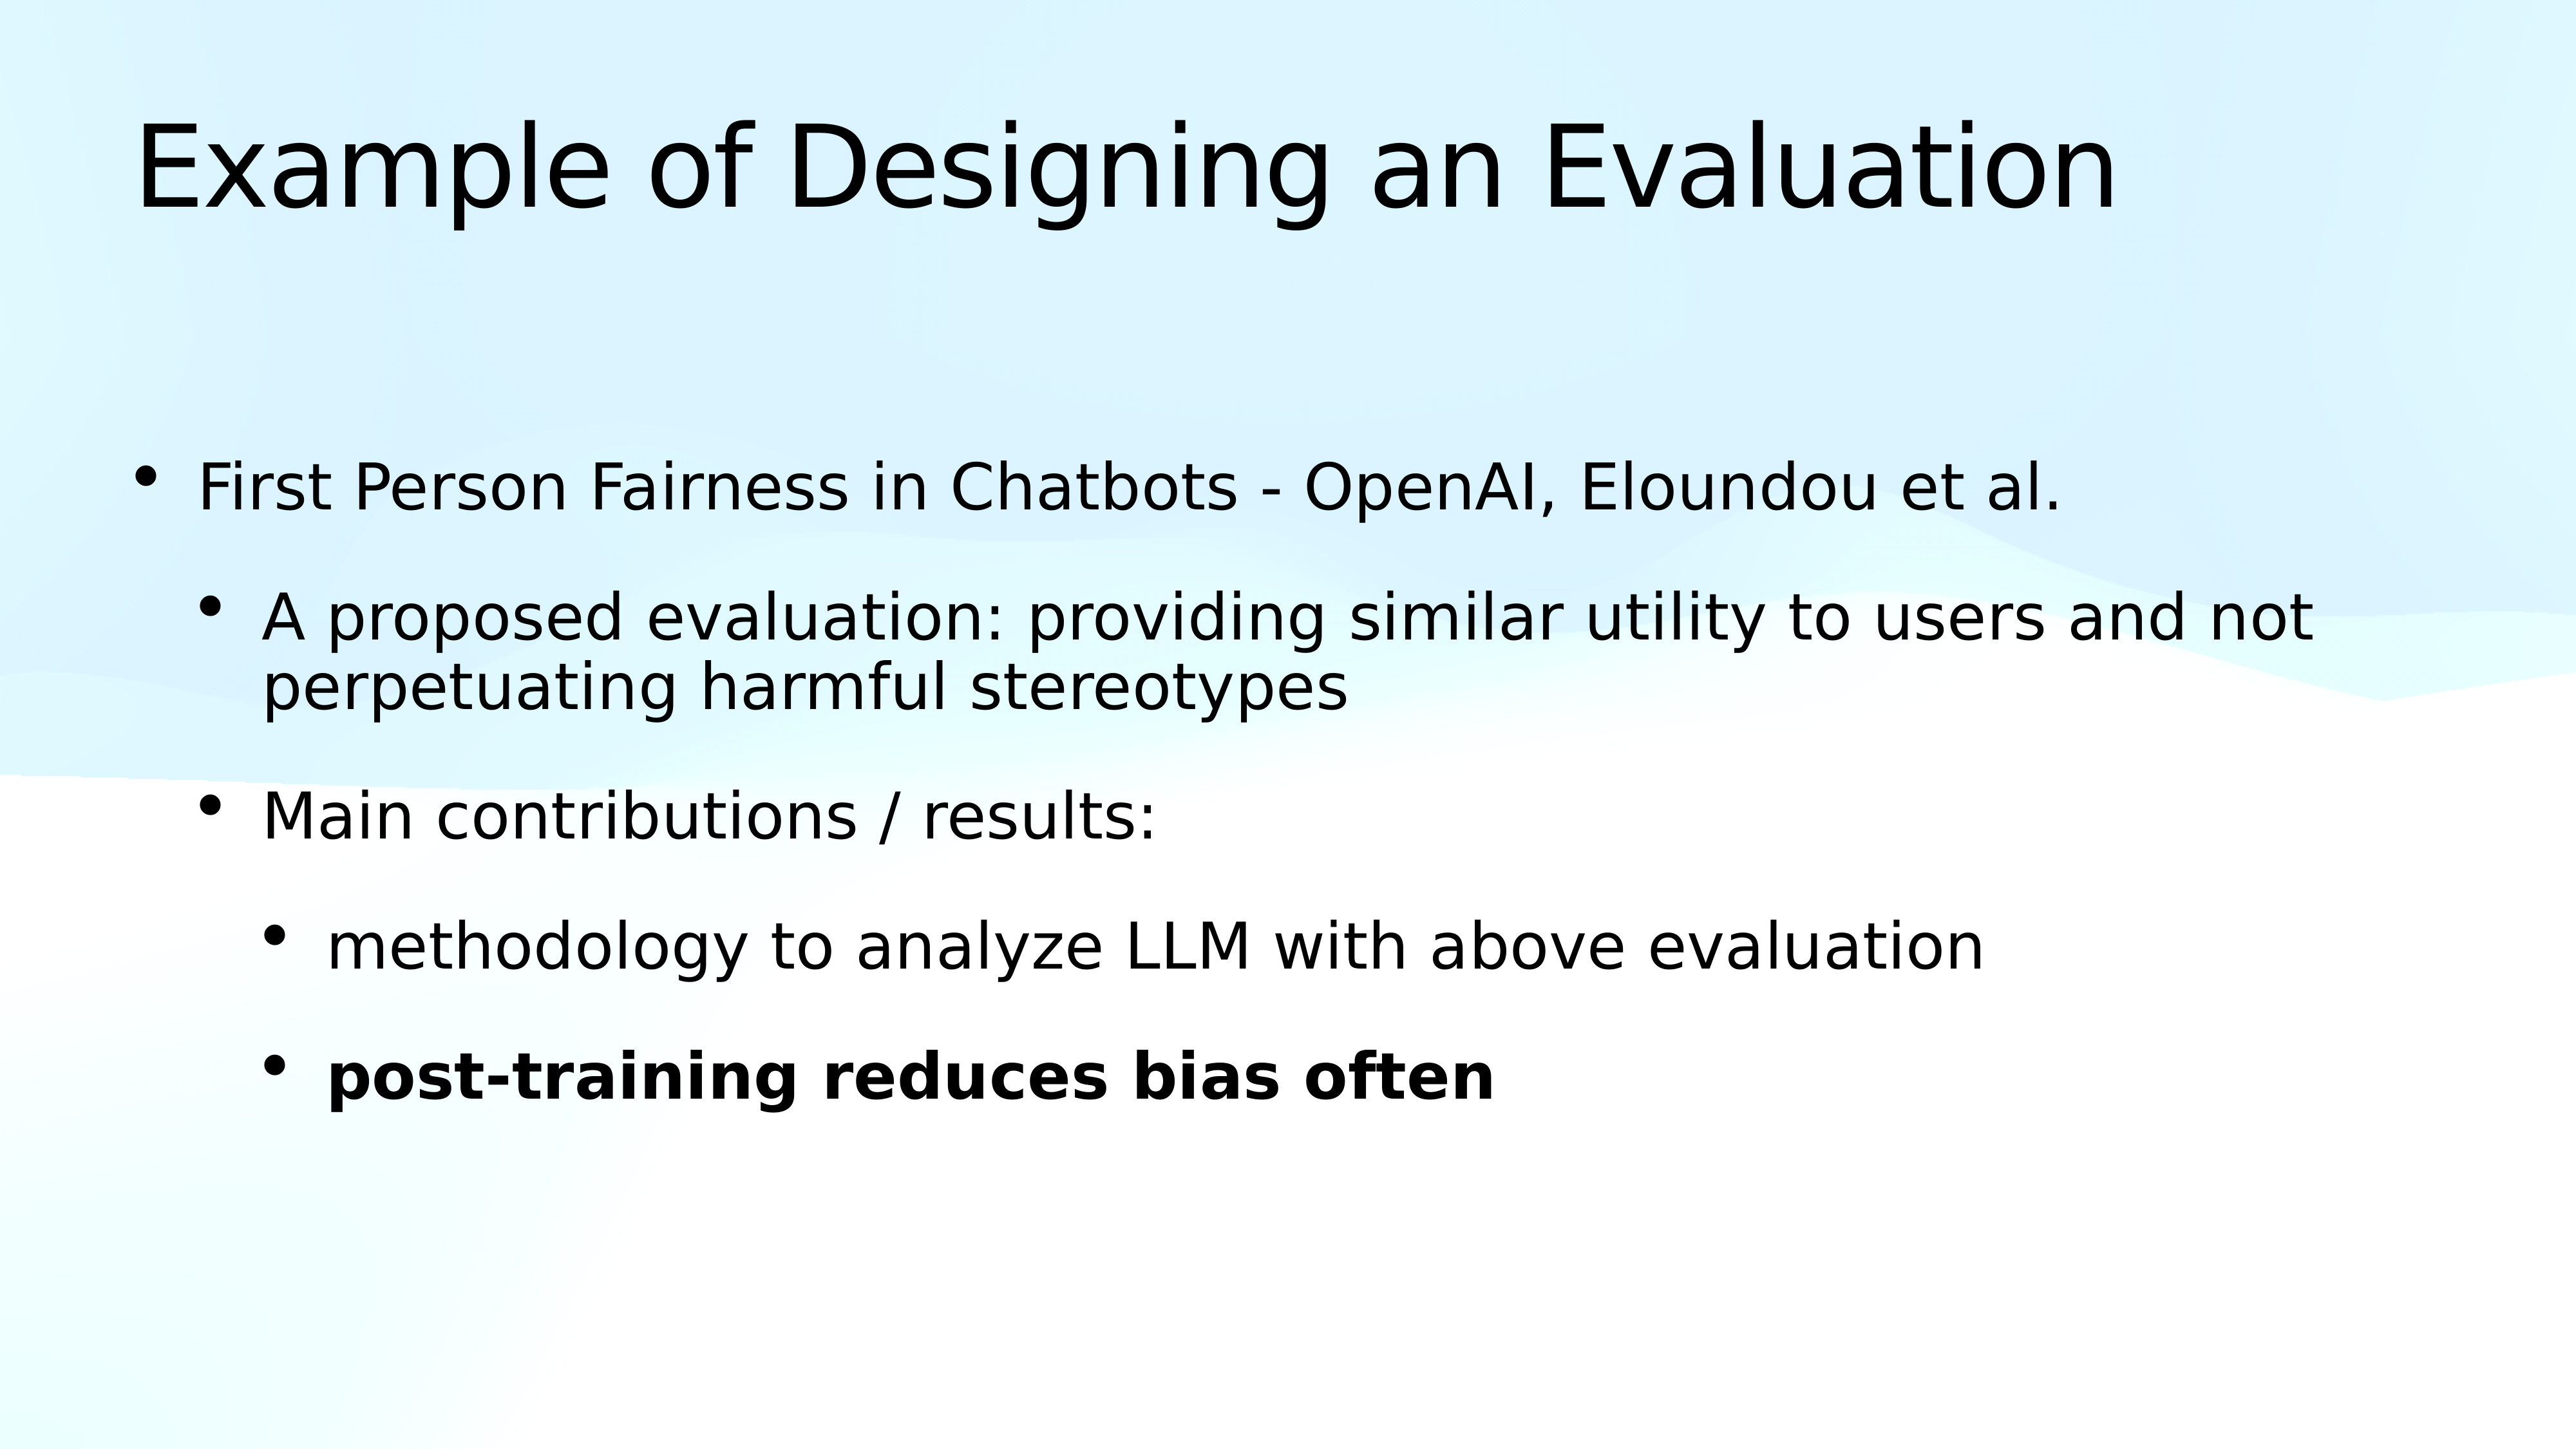

# Example of Designing an Evaluation

First Person Fairness in Chatbots - OpenAI, Eloundou et al.
A proposed evaluation: providing similar utility to users and not perpetuating harmful stereotypes
Main contributions / results:
methodology to analyze LLM with above evaluation
post-training reduces bias often